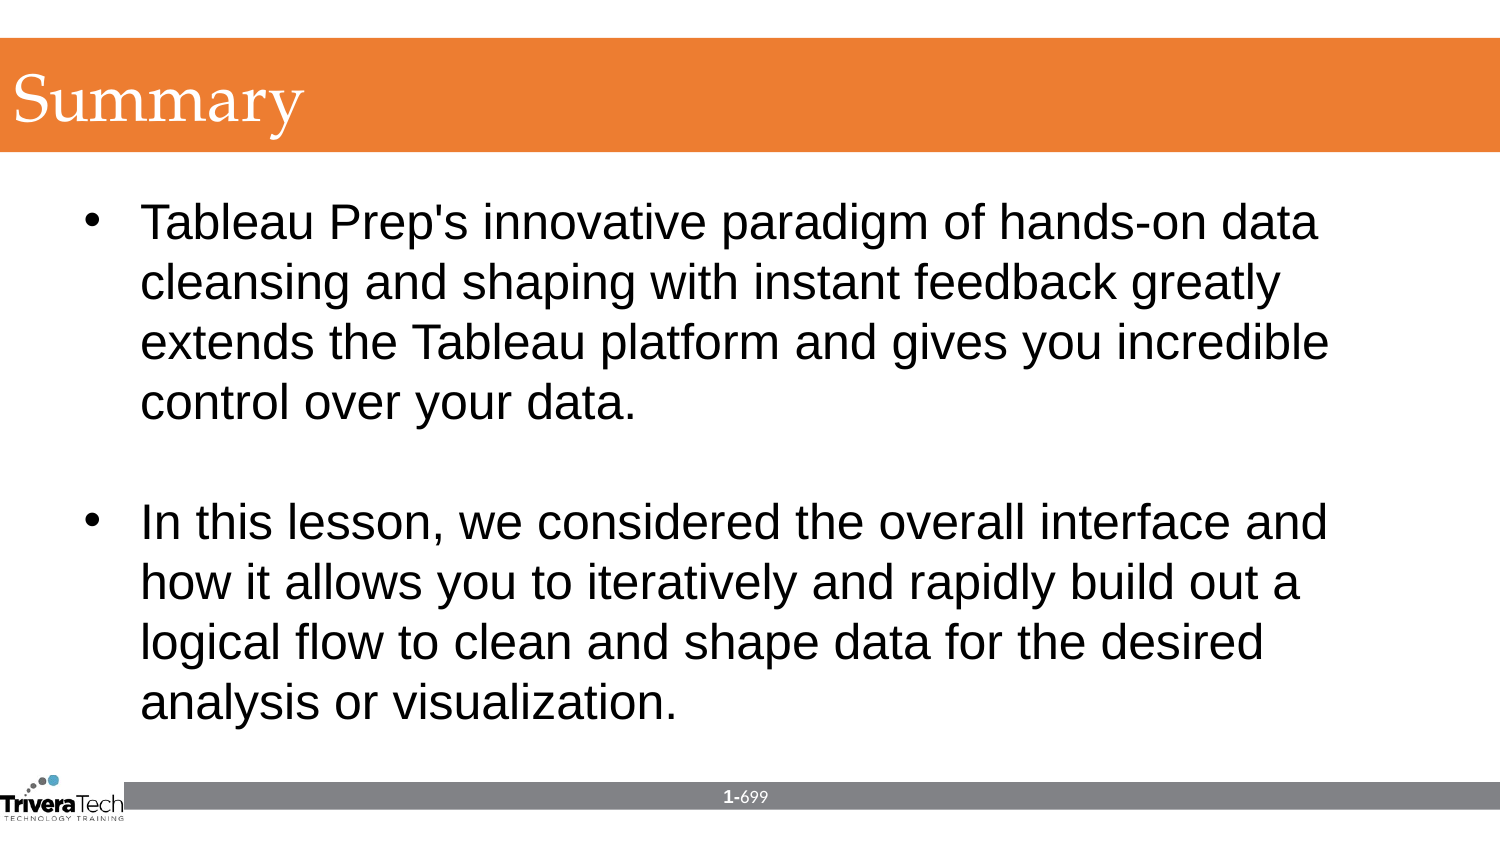

Summary
Tableau Prep's innovative paradigm of hands-on data cleansing and shaping with instant feedback greatly extends the Tableau platform and gives you incredible control over your data.

In this lesson, we considered the overall interface and how it allows you to iteratively and rapidly build out a logical flow to clean and shape data for the desired analysis or visualization.
1-699